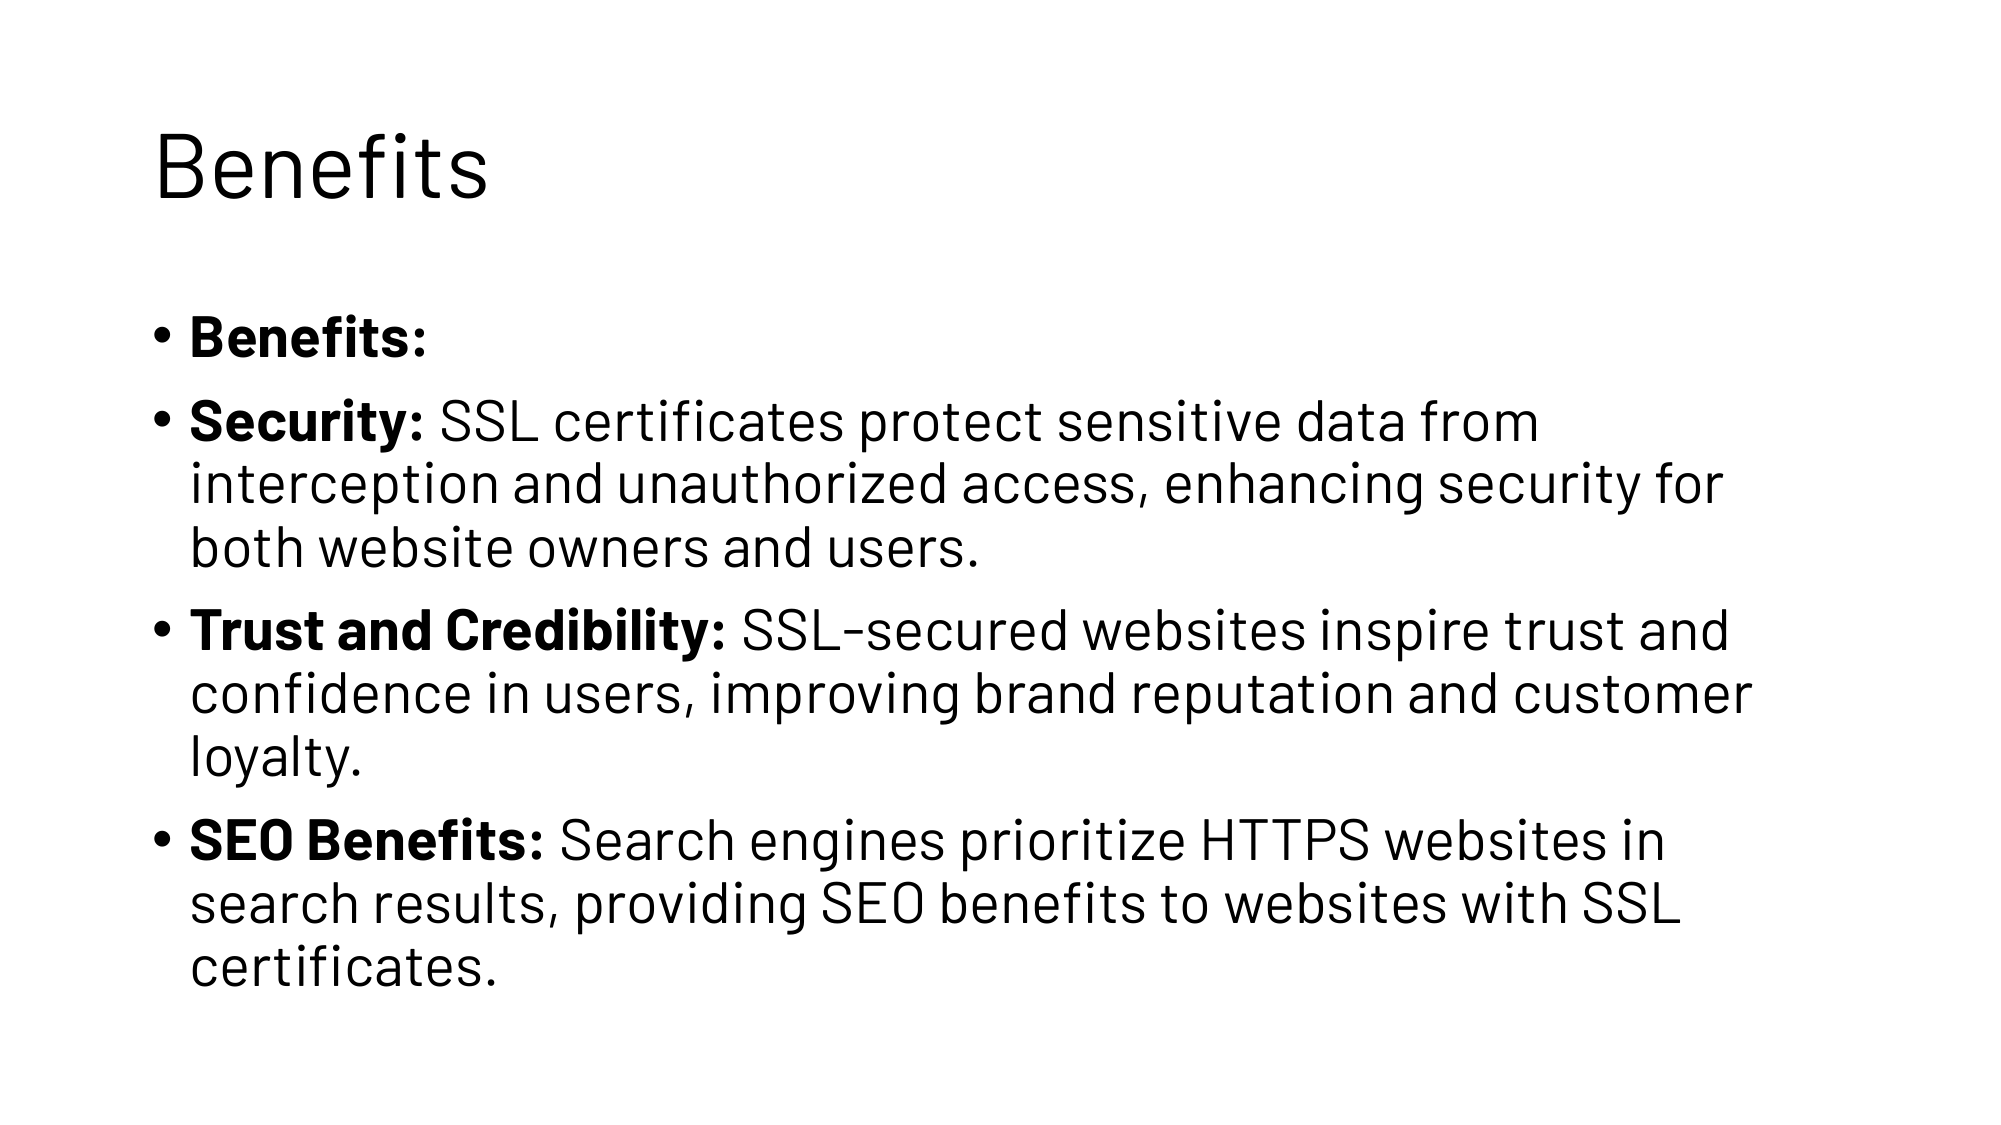

# Benefits
Benefits:
Security: SSL certificates protect sensitive data from interception and unauthorized access, enhancing security for both website owners and users.
Trust and Credibility: SSL-secured websites inspire trust and confidence in users, improving brand reputation and customer loyalty.
SEO Benefits: Search engines prioritize HTTPS websites in search results, providing SEO benefits to websites with SSL certificates.